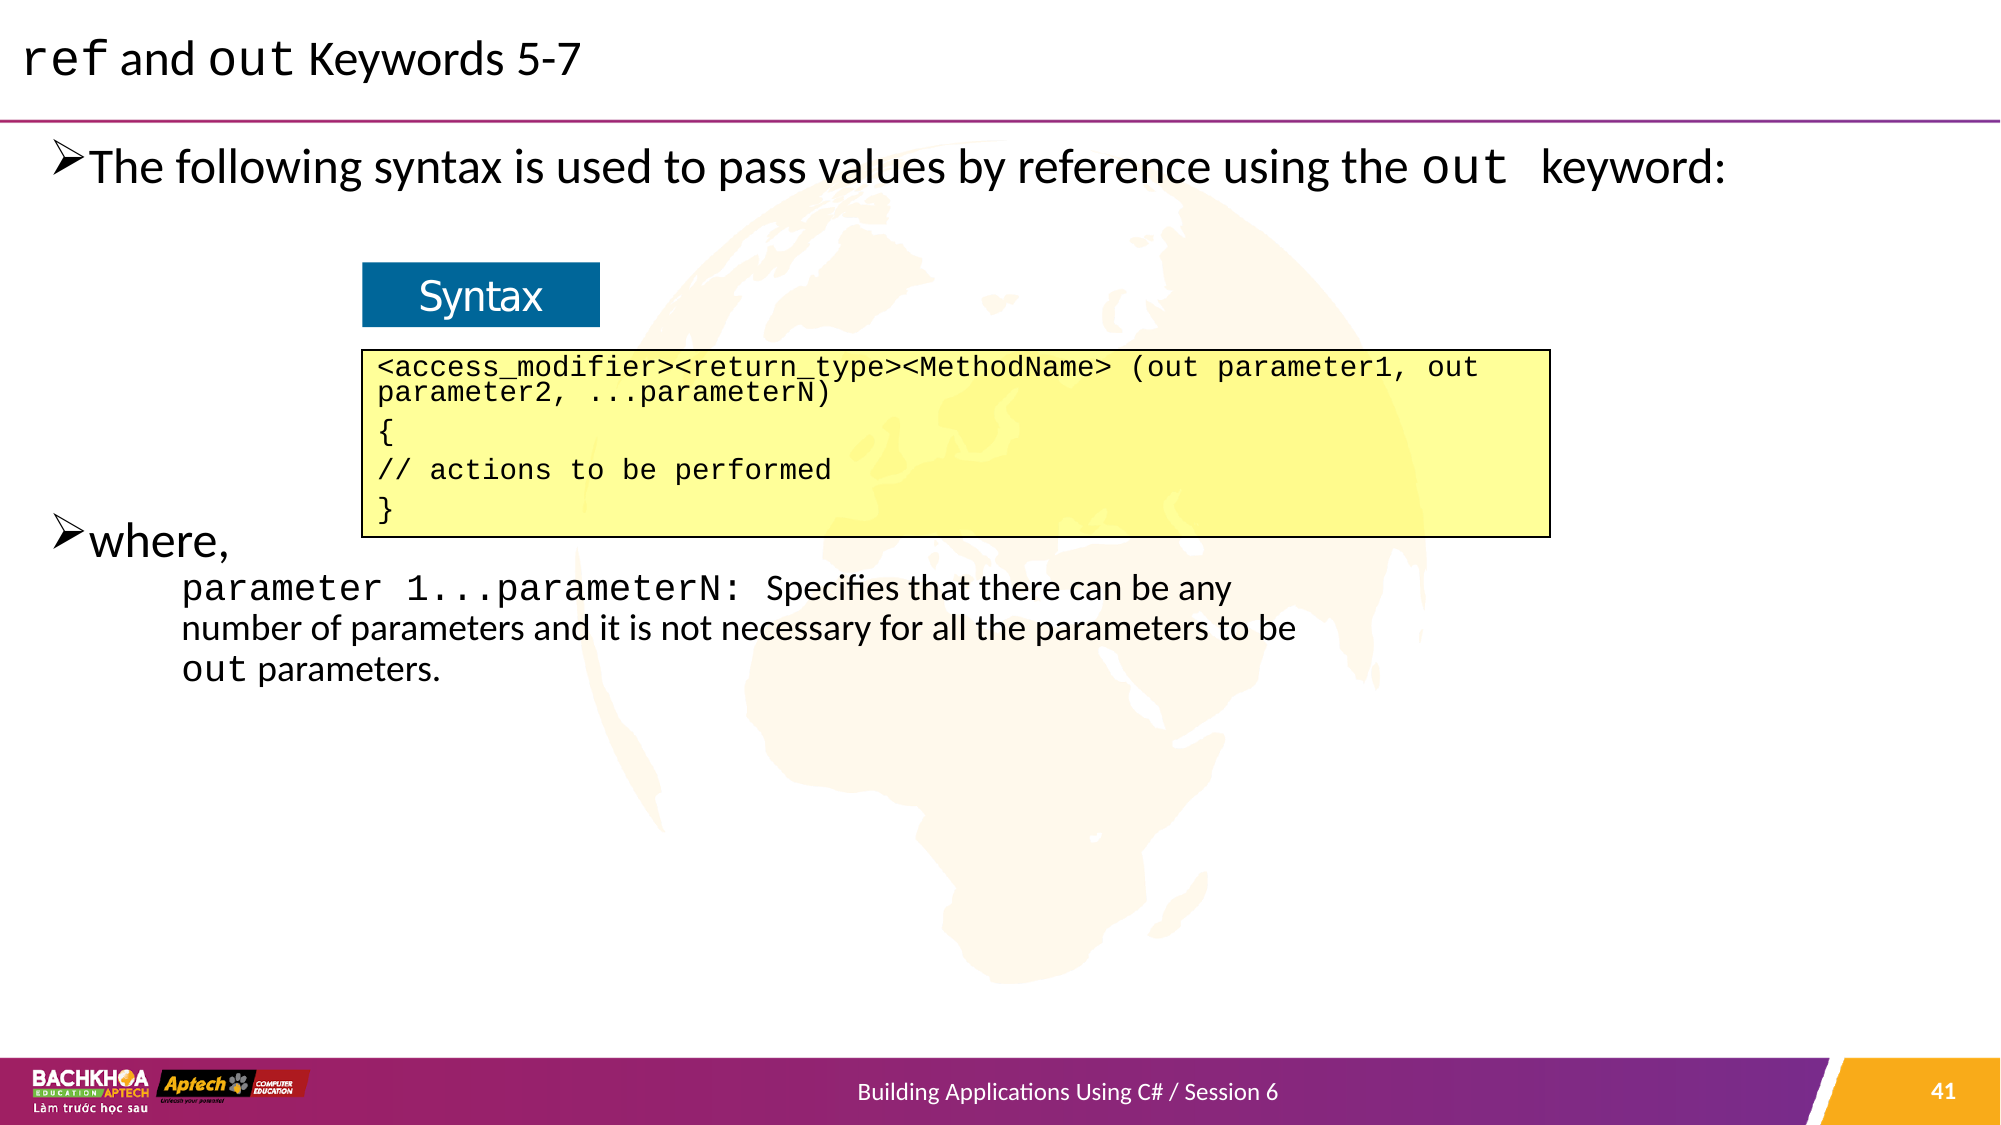

# ref and out Keywords 5-7
The following syntax is used to pass values by reference using the out keyword:

where,
parameter 1...parameterN: Specifies that there can be any
number of parameters and it is not necessary for all the parameters to be
out parameters.

Syntax
<access_modifier><return_type><MethodName> (out parameter1, out parameter2, ...parameterN)
{
// actions to be performed
}
41
Building Applications Using C# / Session 6